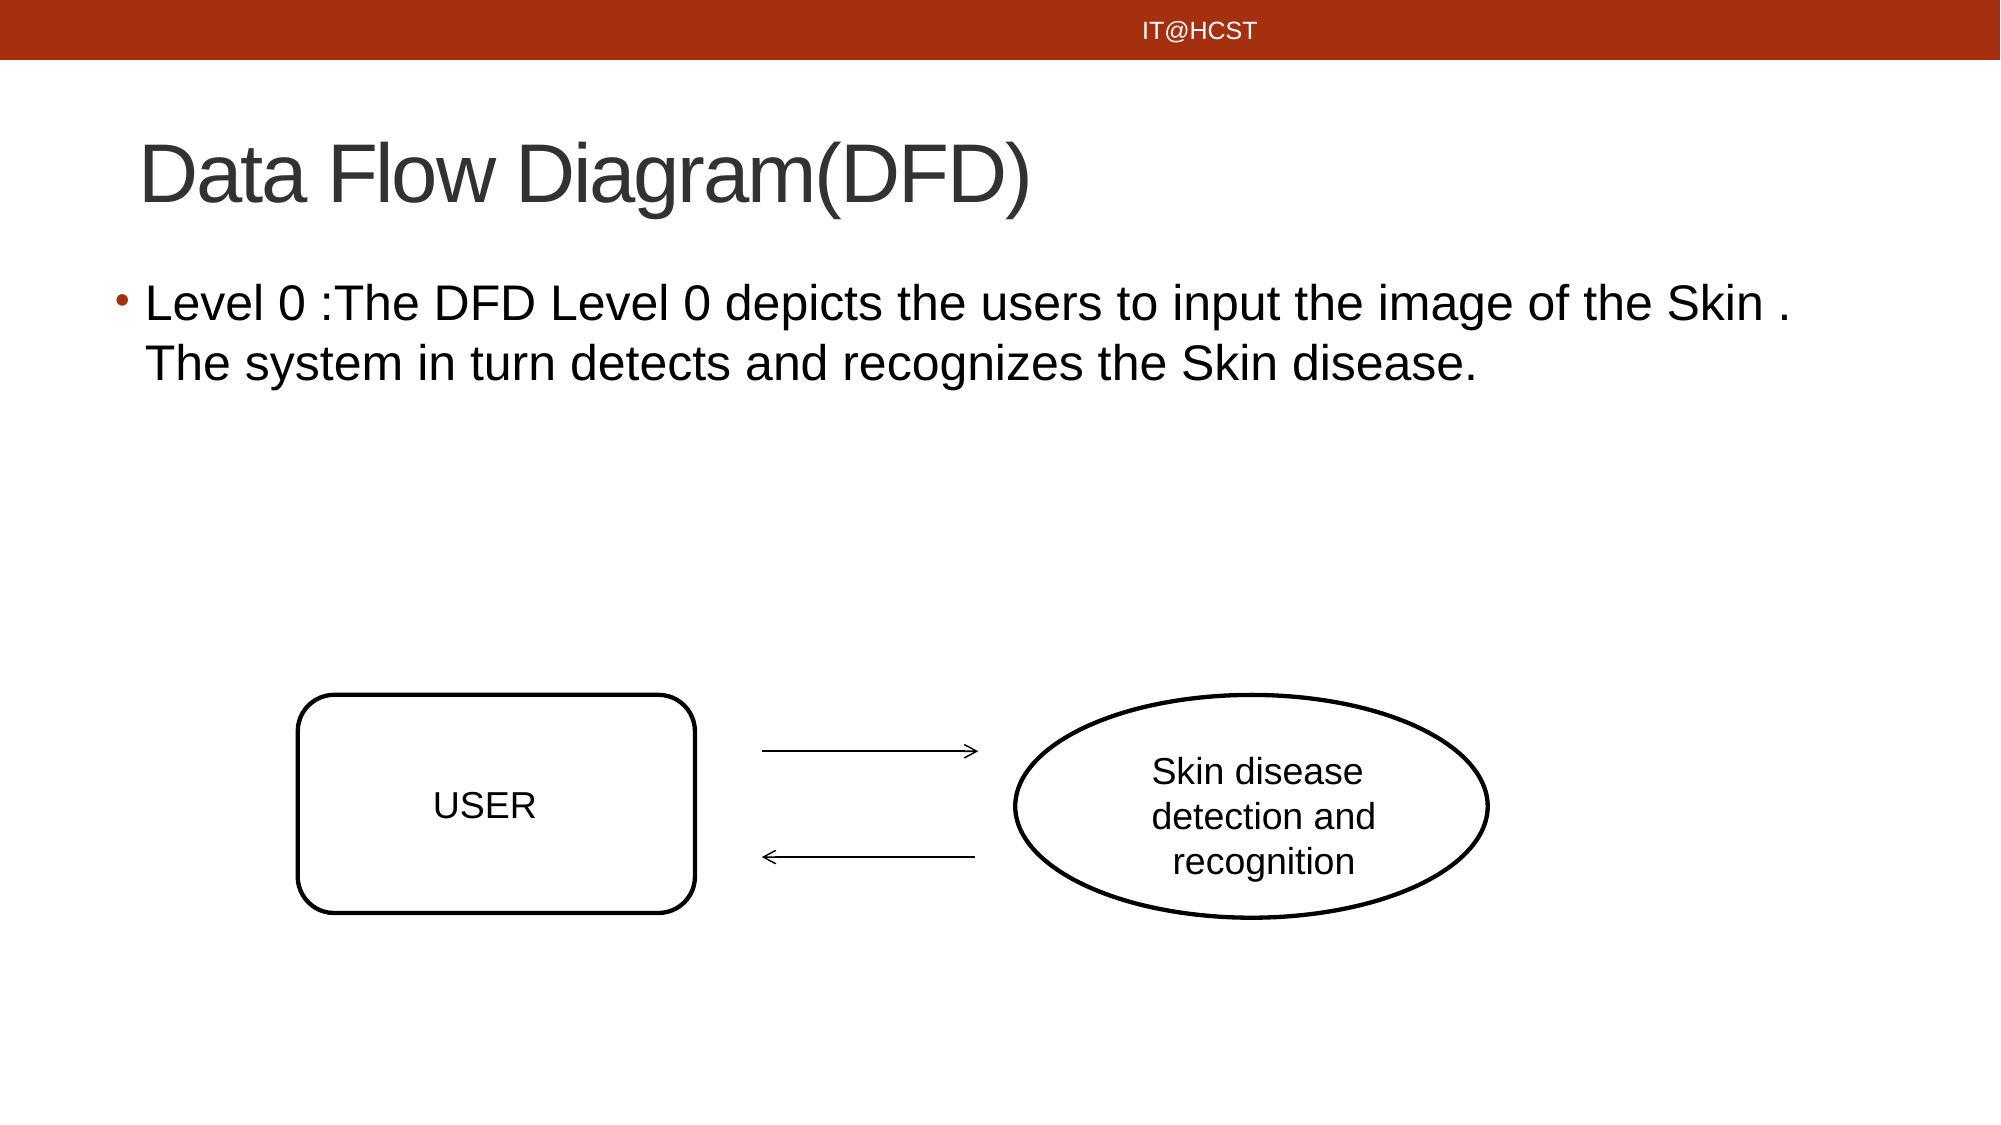

IT@HCST
14
# Data Flow Diagram(DFD)
Level 0 :The DFD Level 0 depicts the users to input the image of the Skin . The system in turn detects and recognizes the Skin disease.

Skin disease detection and      recognition
    USER